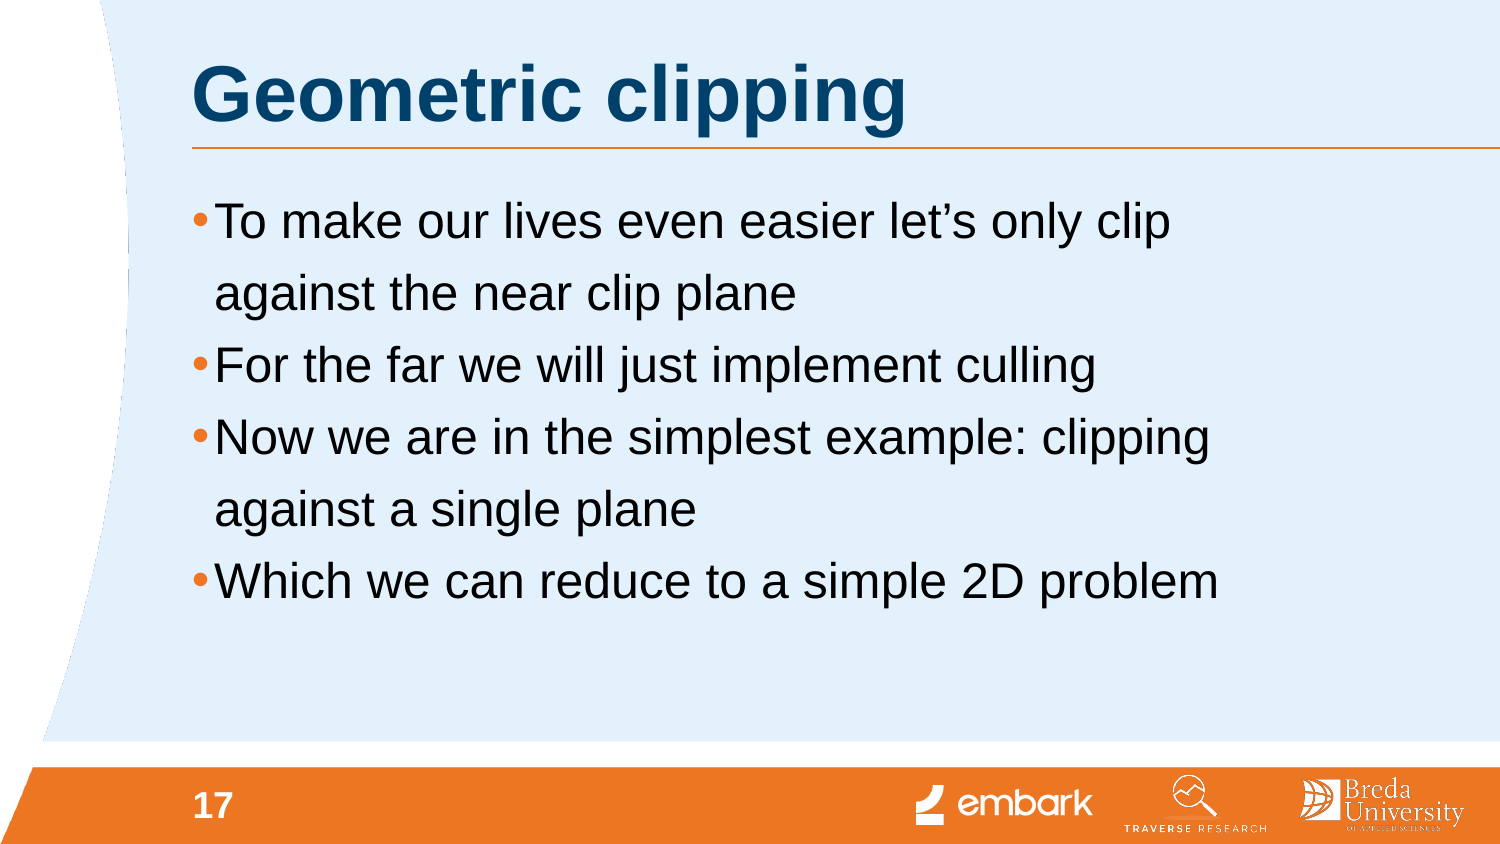

# Geometric clipping
To make our lives even easier let’s only clip against the near clip plane
For the far we will just implement culling
Now we are in the simplest example: clipping against a single plane
Which we can reduce to a simple 2D problem

17